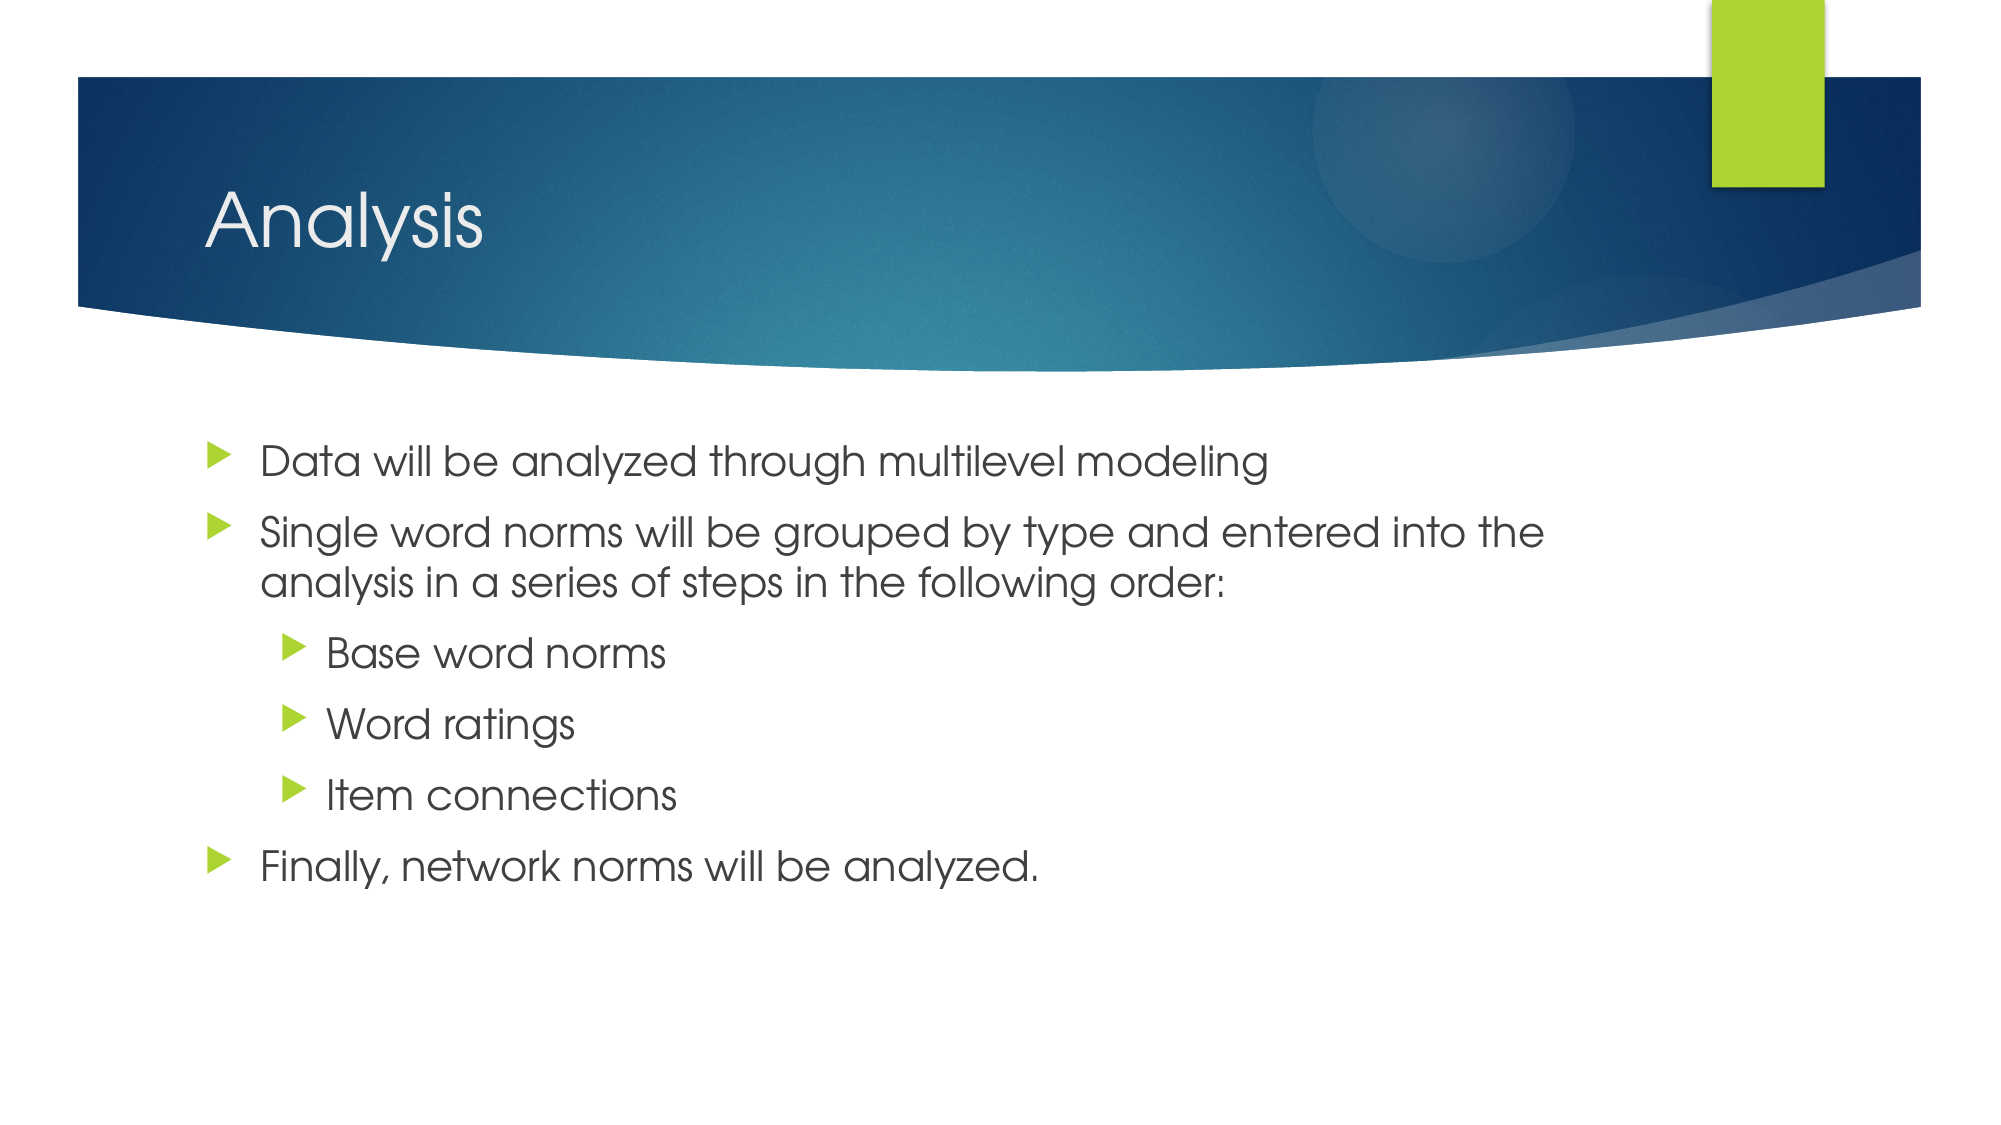

# Analysis
Data will be analyzed through multilevel modeling
Single word norms will be grouped by type and entered into the analysis in a series of steps in the following order:
Base word norms
Word ratings
Item connections
Finally, network norms will be analyzed.